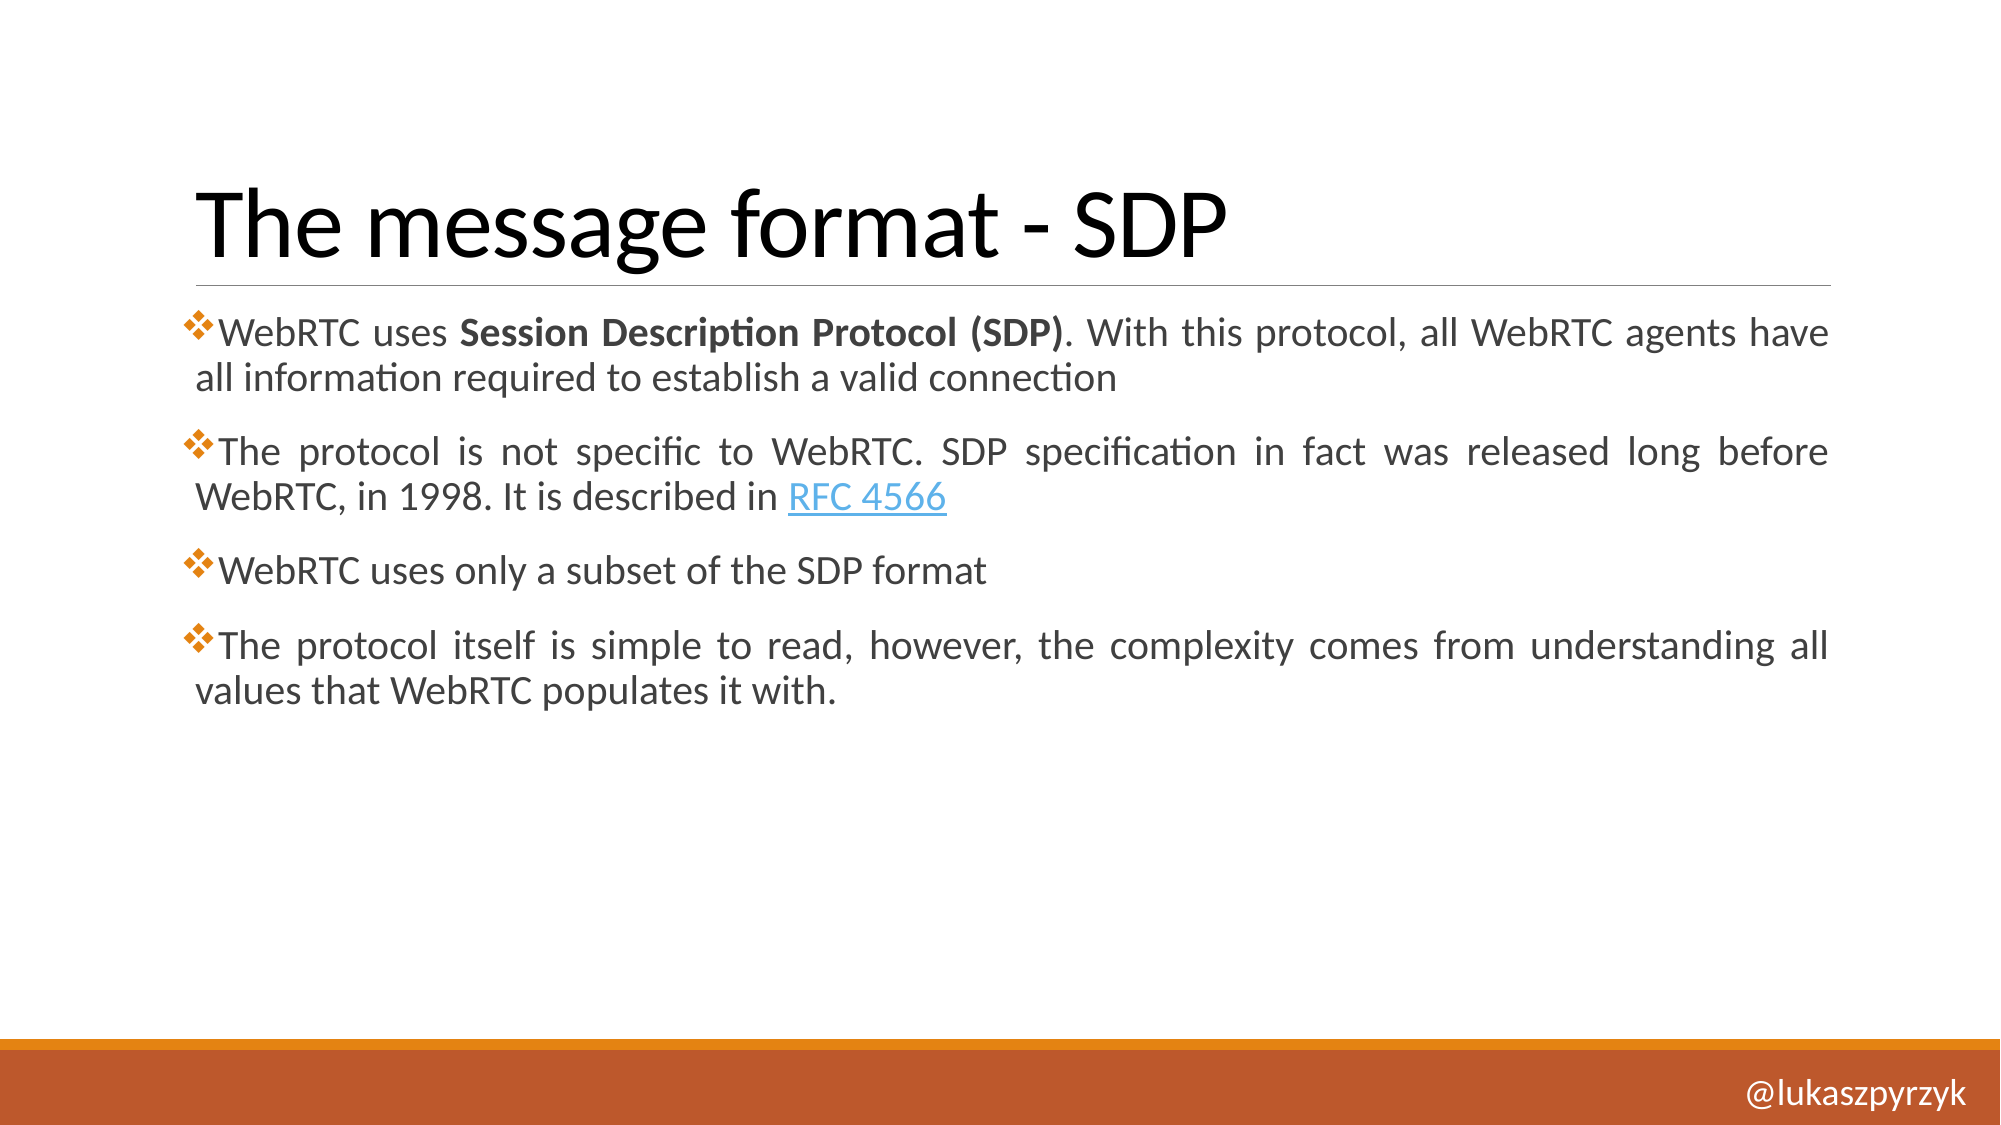

# The message format - SDP
WebRTC uses Session Description Protocol (SDP). With this protocol, all WebRTC agents have all information required to establish a valid connection
The protocol is not specific to WebRTC. SDP specification in fact was released long before WebRTC, in 1998. It is described in RFC 4566
WebRTC uses only a subset of the SDP format
The protocol itself is simple to read, however, the complexity comes from understanding all values that WebRTC populates it with.
@lukaszpyrzyk